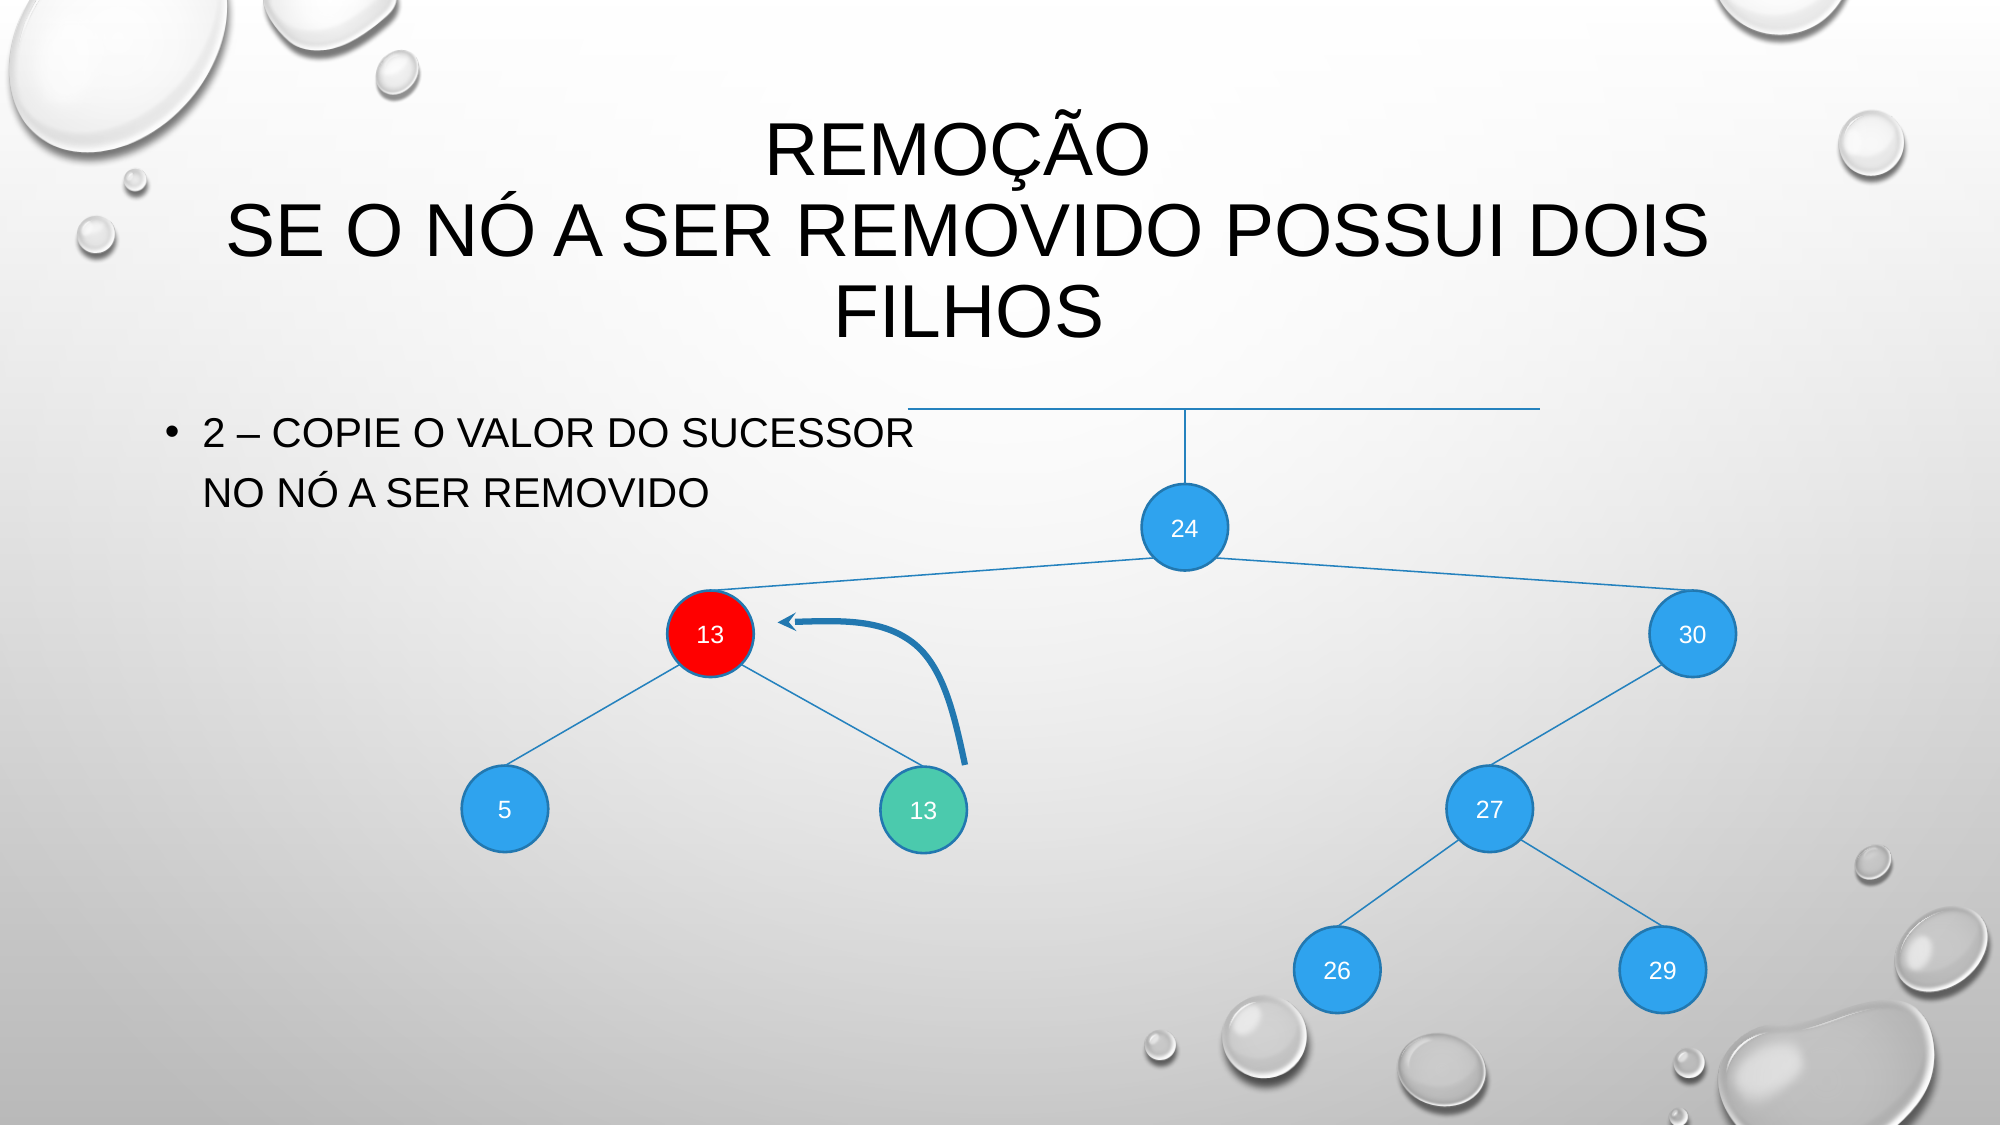

# Remoção Se o nó a ser removido possui dois filhos
2 – copie o valor do sucessor
no nó a ser removido
24
13
30

5
27
13
26
29